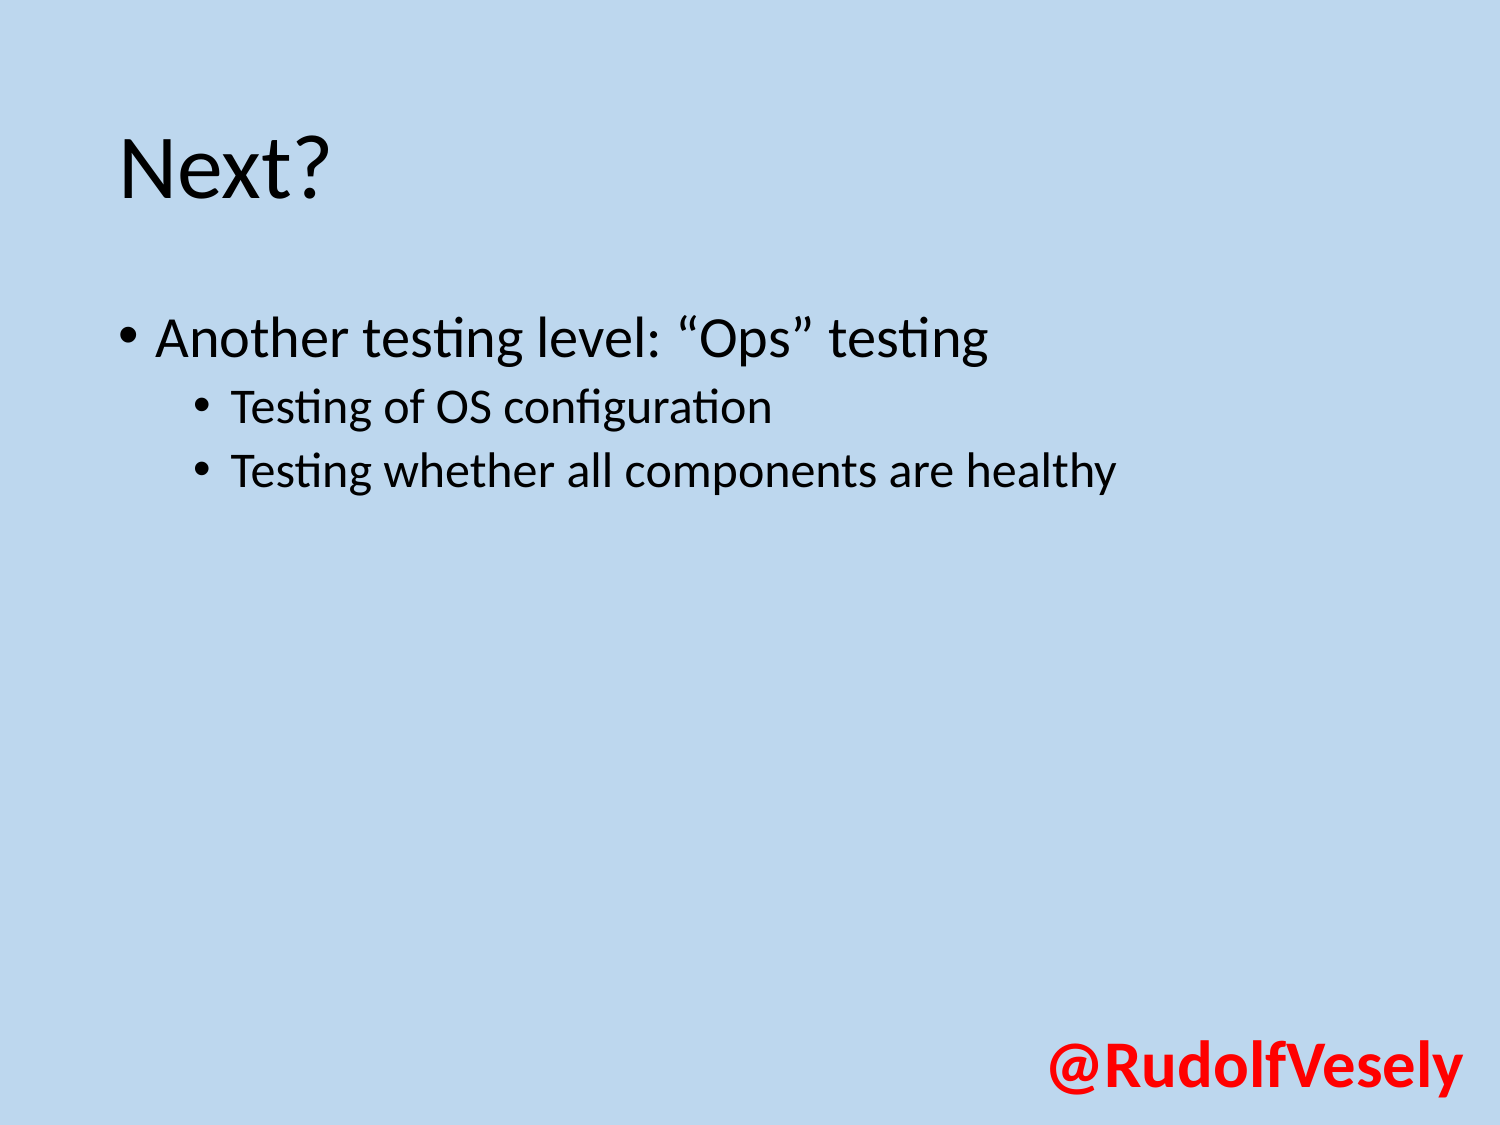

# Next?
Another testing level: “Ops” testing
Testing of OS configuration
Testing whether all components are healthy
@RudolfVesely